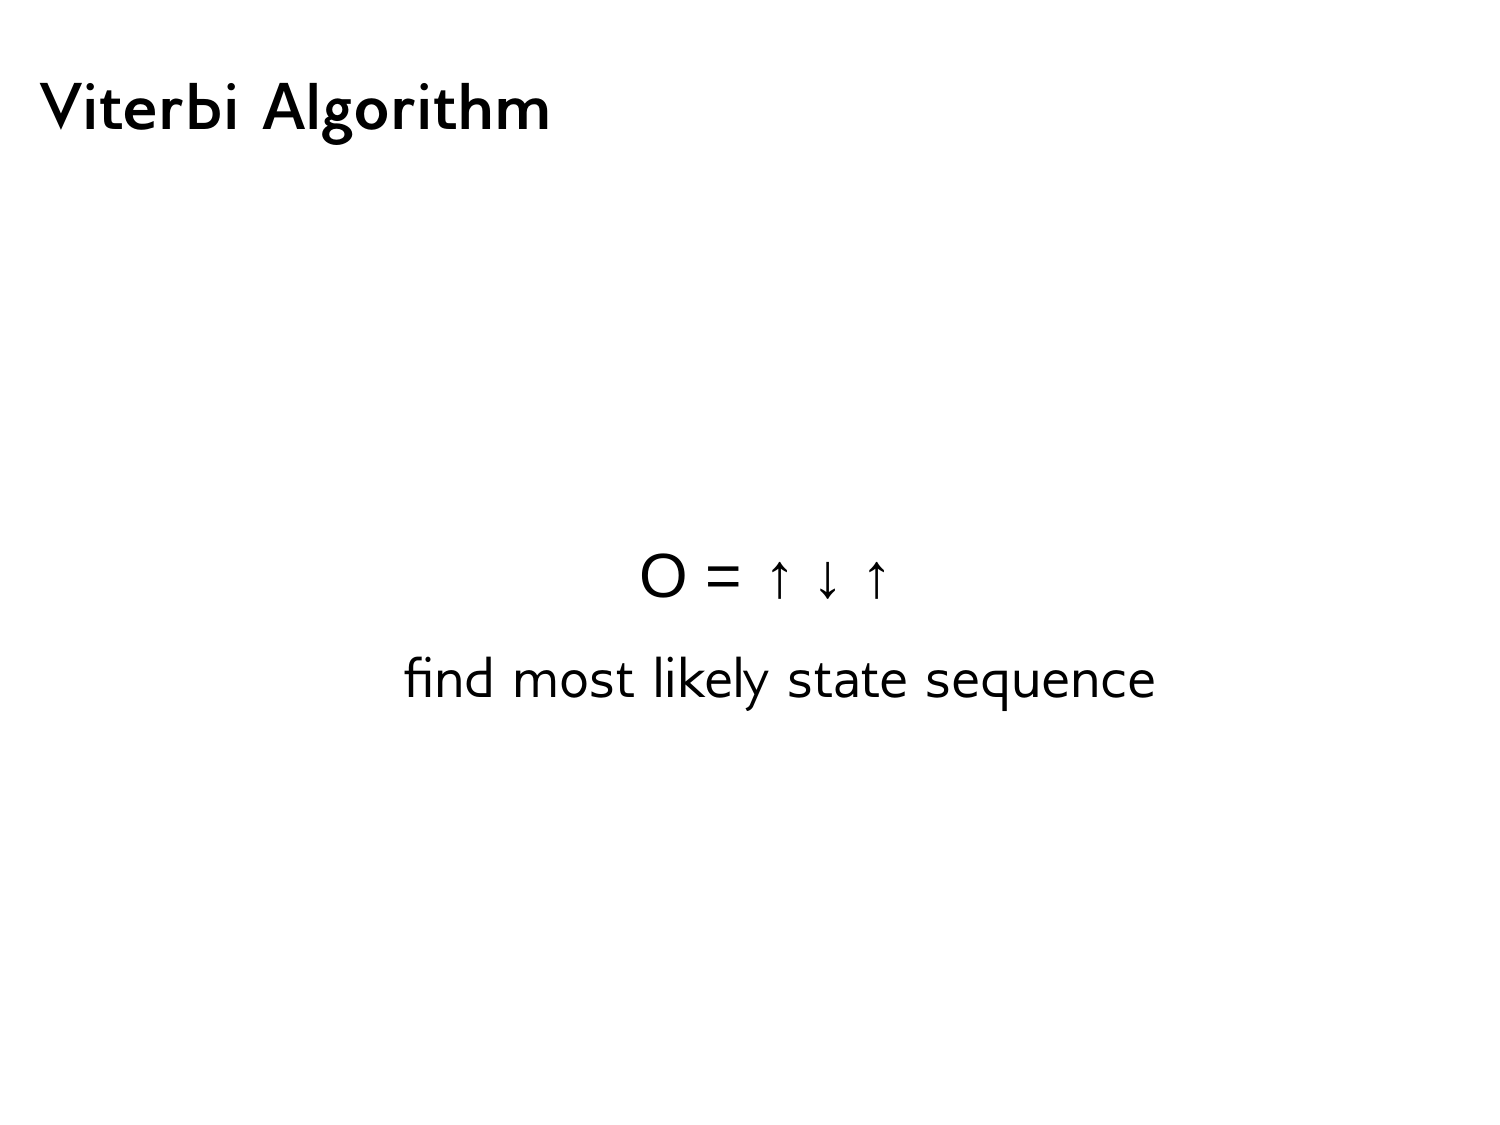

# Viterbi Algorithm
O =
↑ ↓ ↑
find most likely state sequence